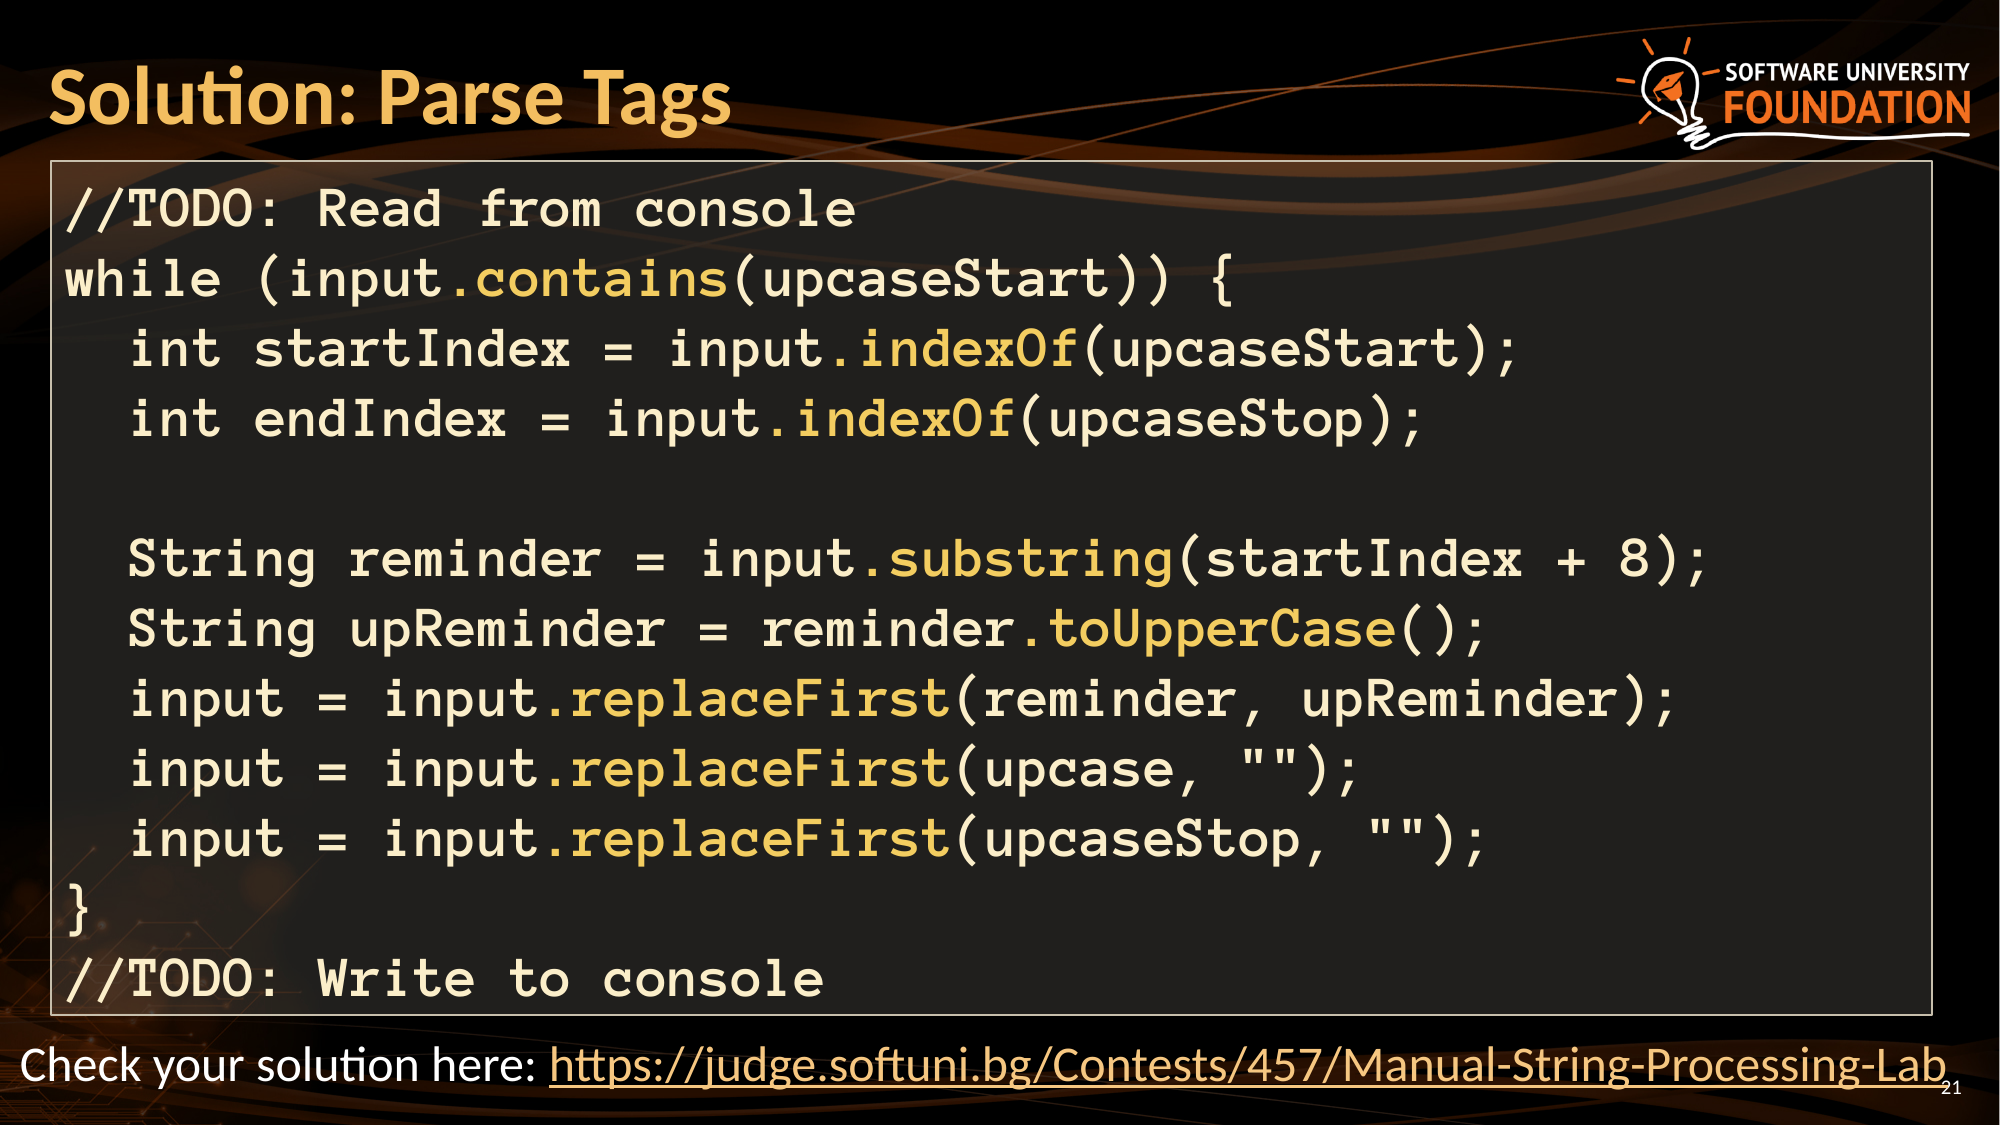

# Solution: Parse Tags
//TODO: Read from console
while (input.contains(upcaseStart)) {
  int startIndex = input.indexOf(upcaseStart);
  int endIndex = input.indexOf(upcaseStop);

  String reminder = input.substring(startIndex + 8);
  String upReminder = reminder.toUpperCase();
  input = input.replaceFirst(reminder, upReminder);
  input = input.replaceFirst(upcase, "");
  input = input.replaceFirst(upcaseStop, "");
}
//TODO: Write to console
Check your solution here: https://judge.softuni.bg/Contests/457/Manual-String-Processing-Lab
21